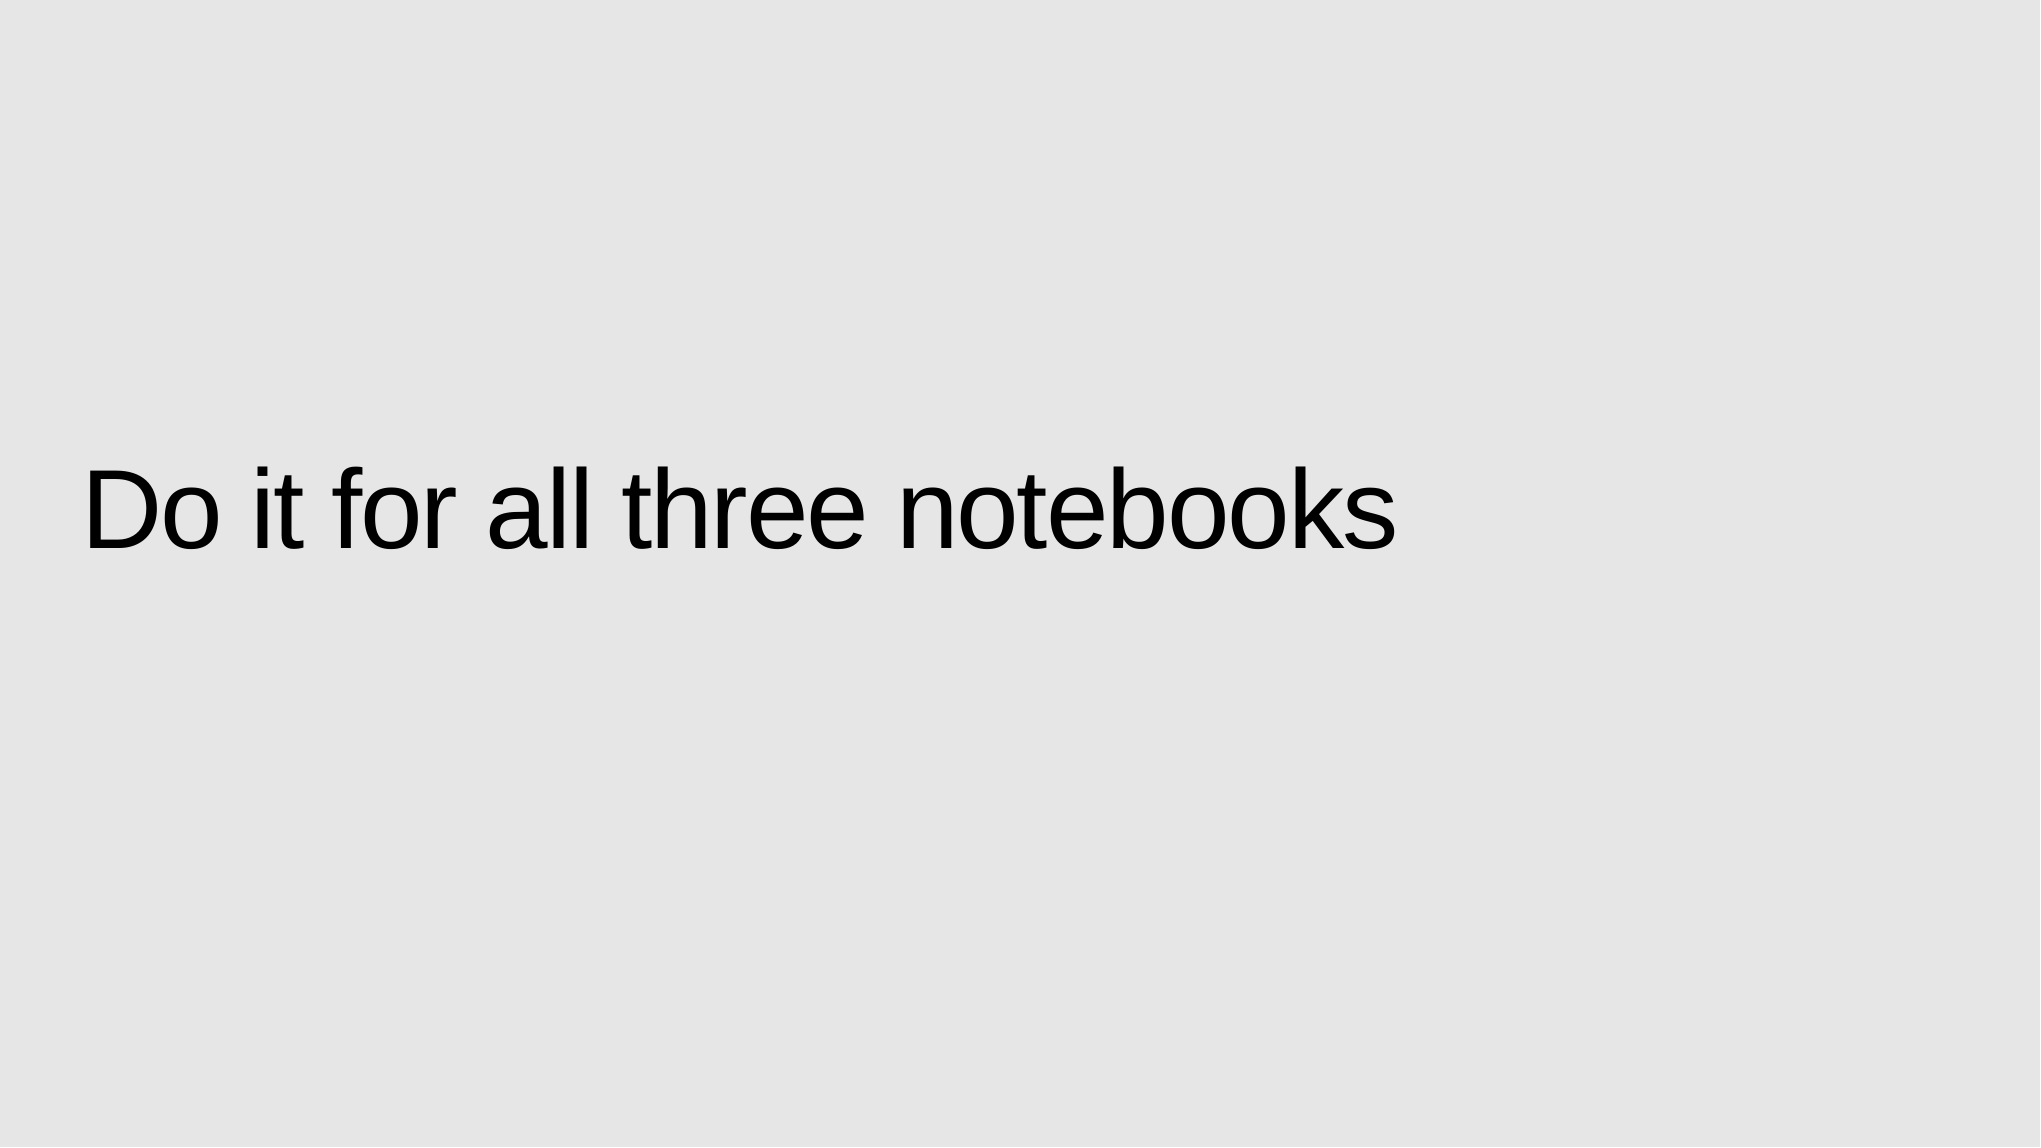

# Do it for all three notebooks